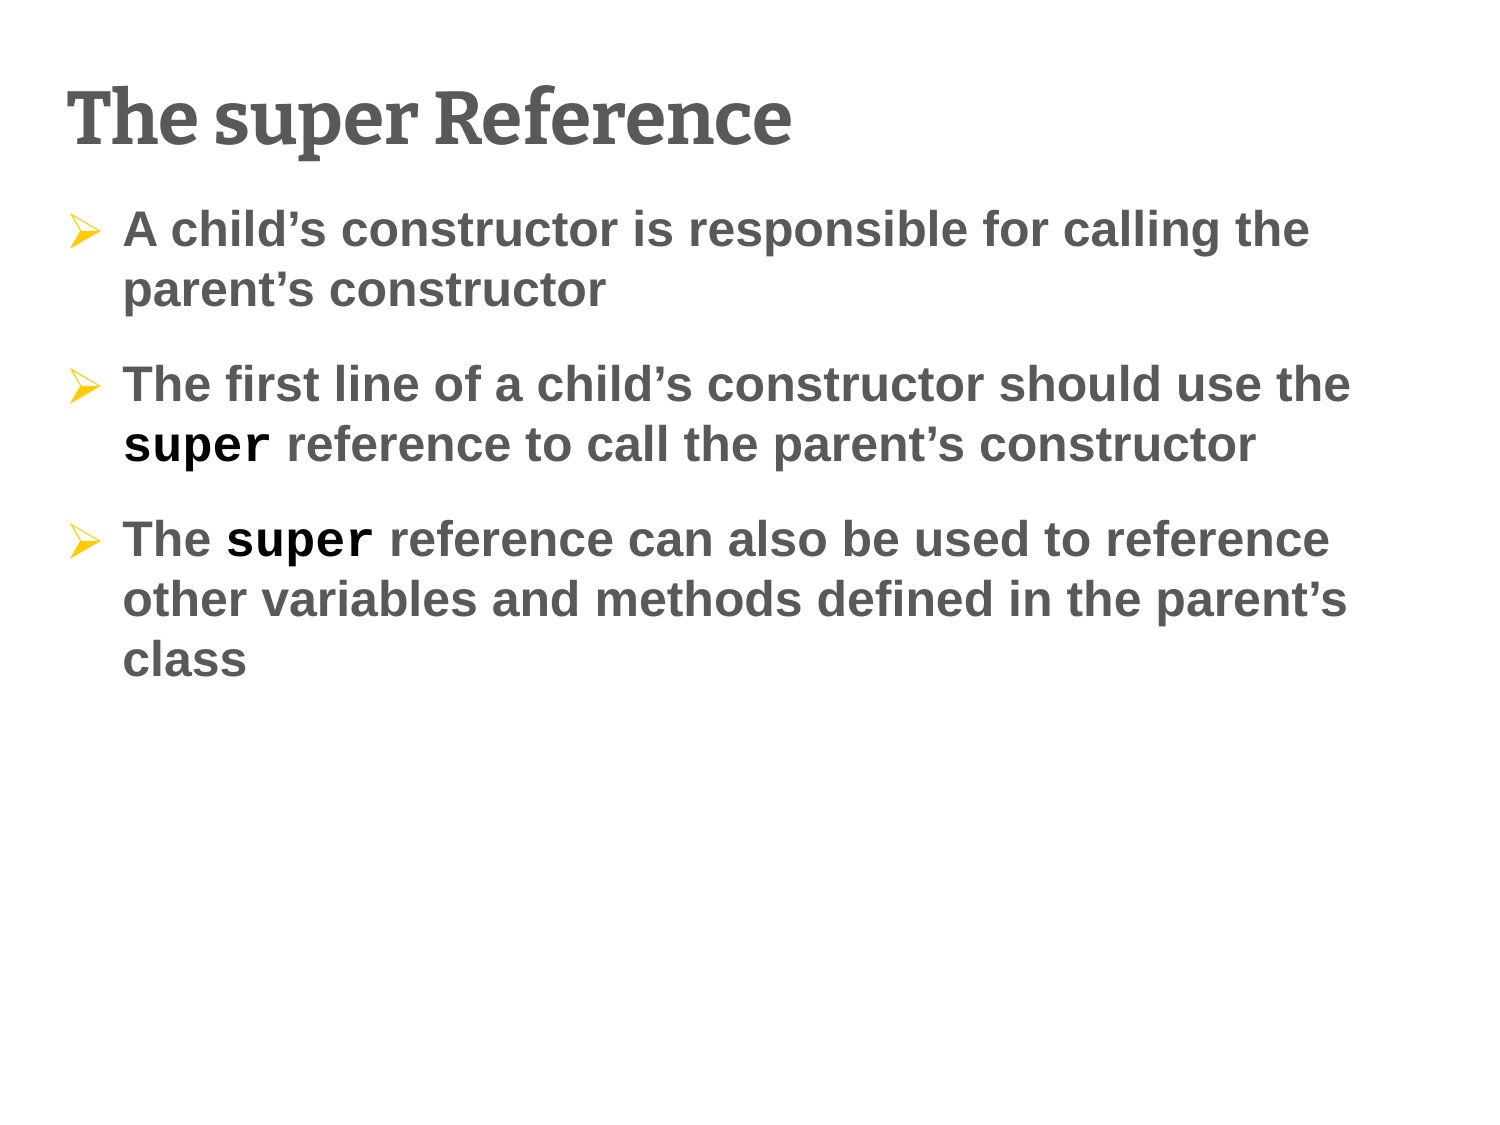

# The super Reference
A child’s constructor is responsible for calling the parent’s constructor
The first line of a child’s constructor should use the super reference to call the parent’s constructor
The super reference can also be used to reference other variables and methods defined in the parent’s class